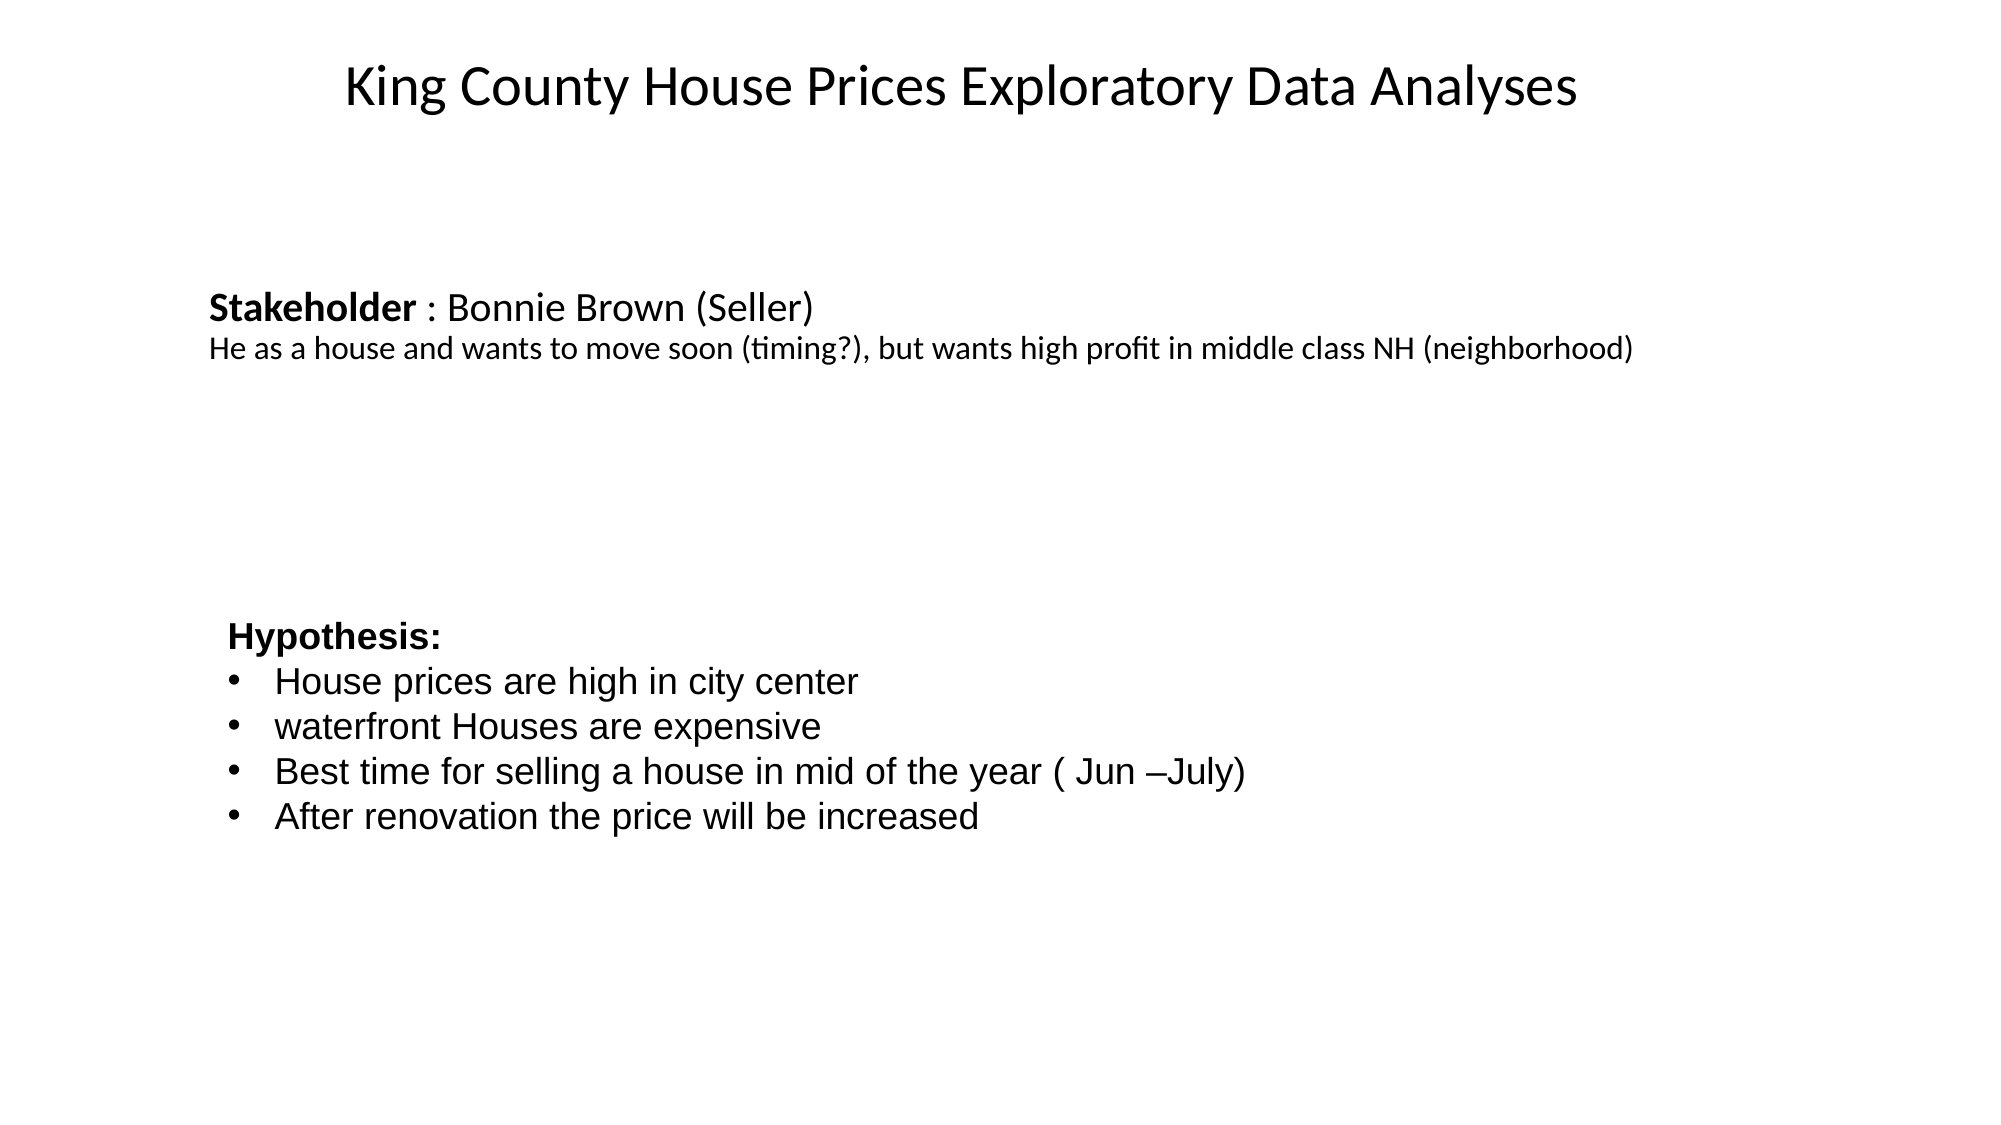

# King County House Prices Exploratory Data Analyses
Stakeholder : Bonnie Brown (Seller)
He as a house and wants to move soon (timing?), but wants high profit in middle class NH (neighborhood)
Hypothesis:
House prices are high in city center
waterfront Houses are expensive
Best time for selling a house in mid of the year ( Jun –July)
After renovation the price will be increased